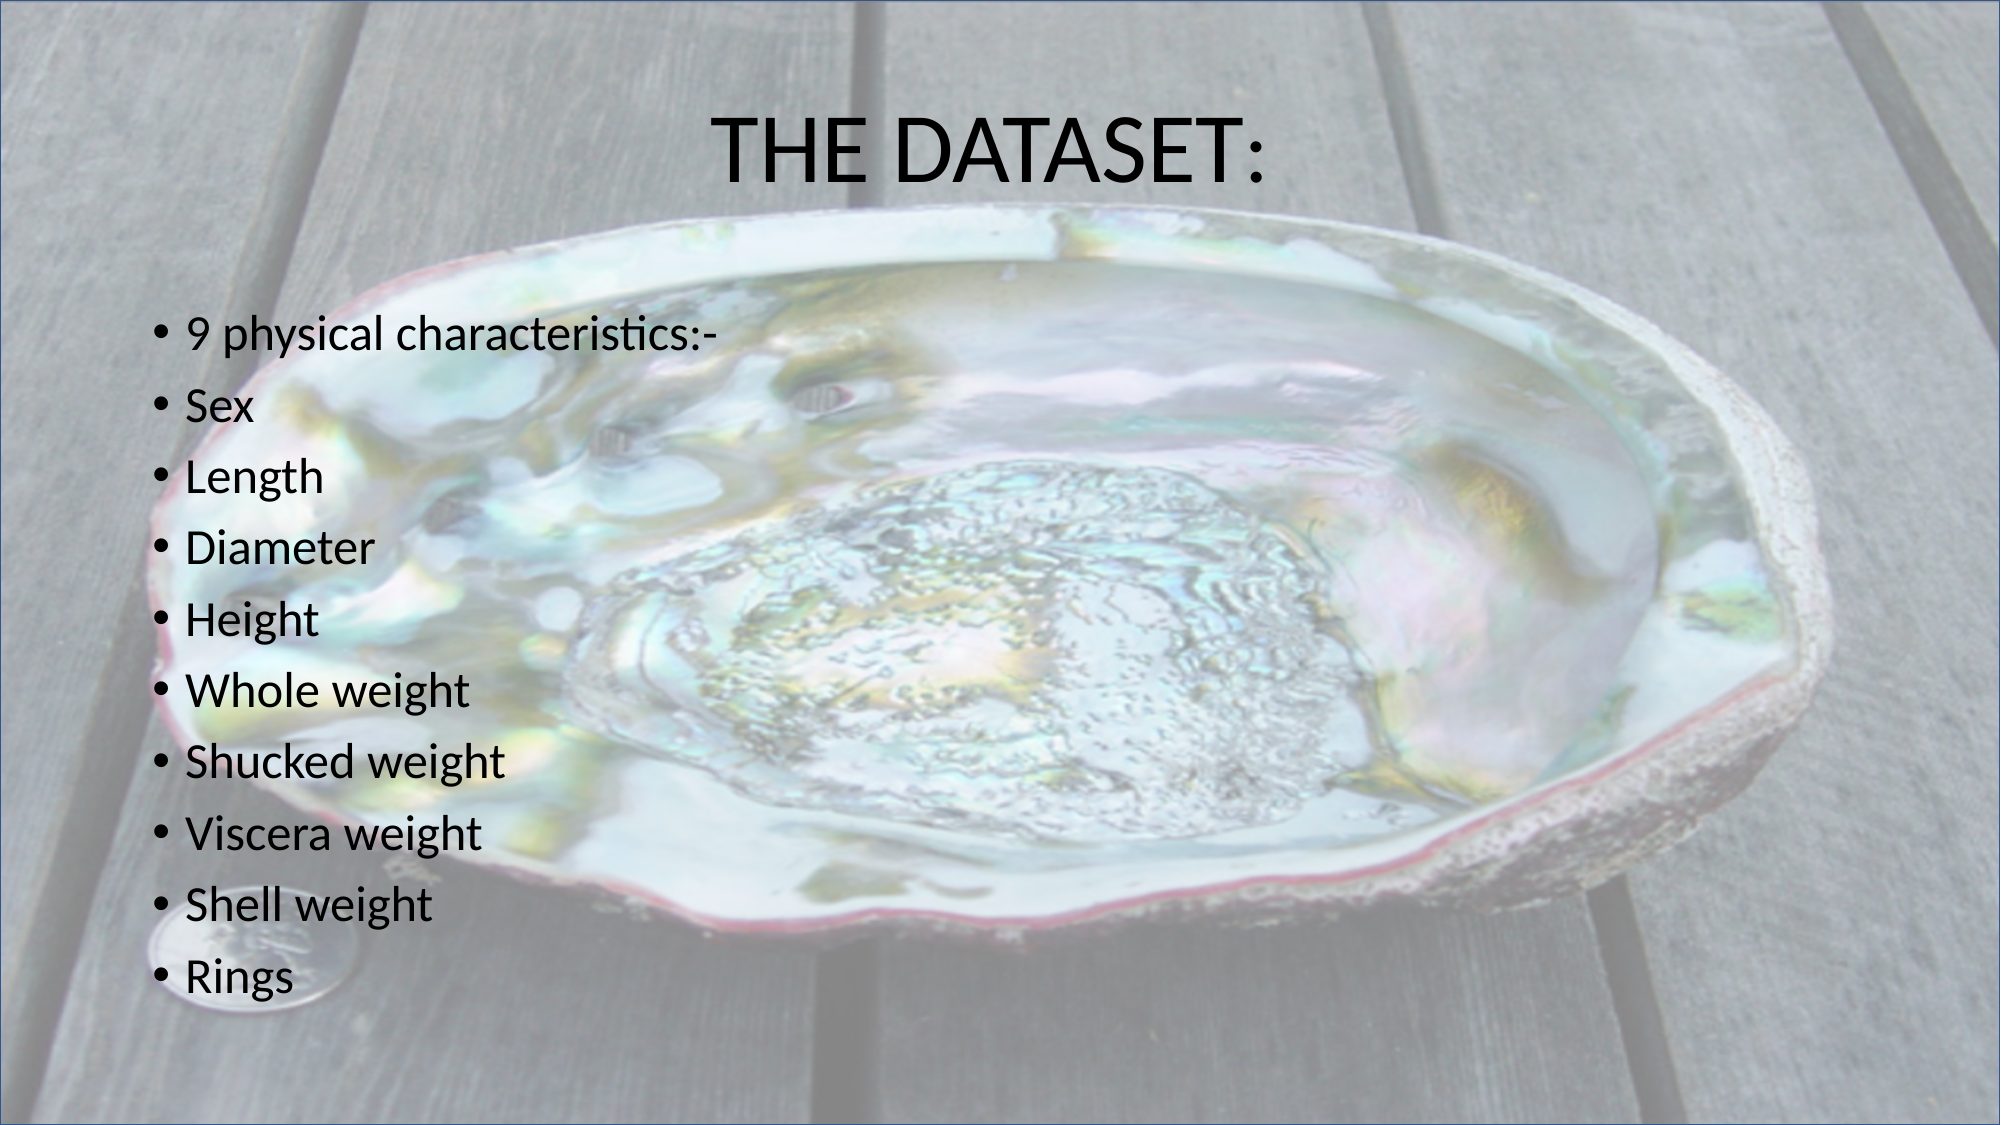

# THE DATASET:
9 physical characteristics:-
Sex
Length
Diameter
Height
Whole weight
Shucked weight
Viscera weight
Shell weight
Rings